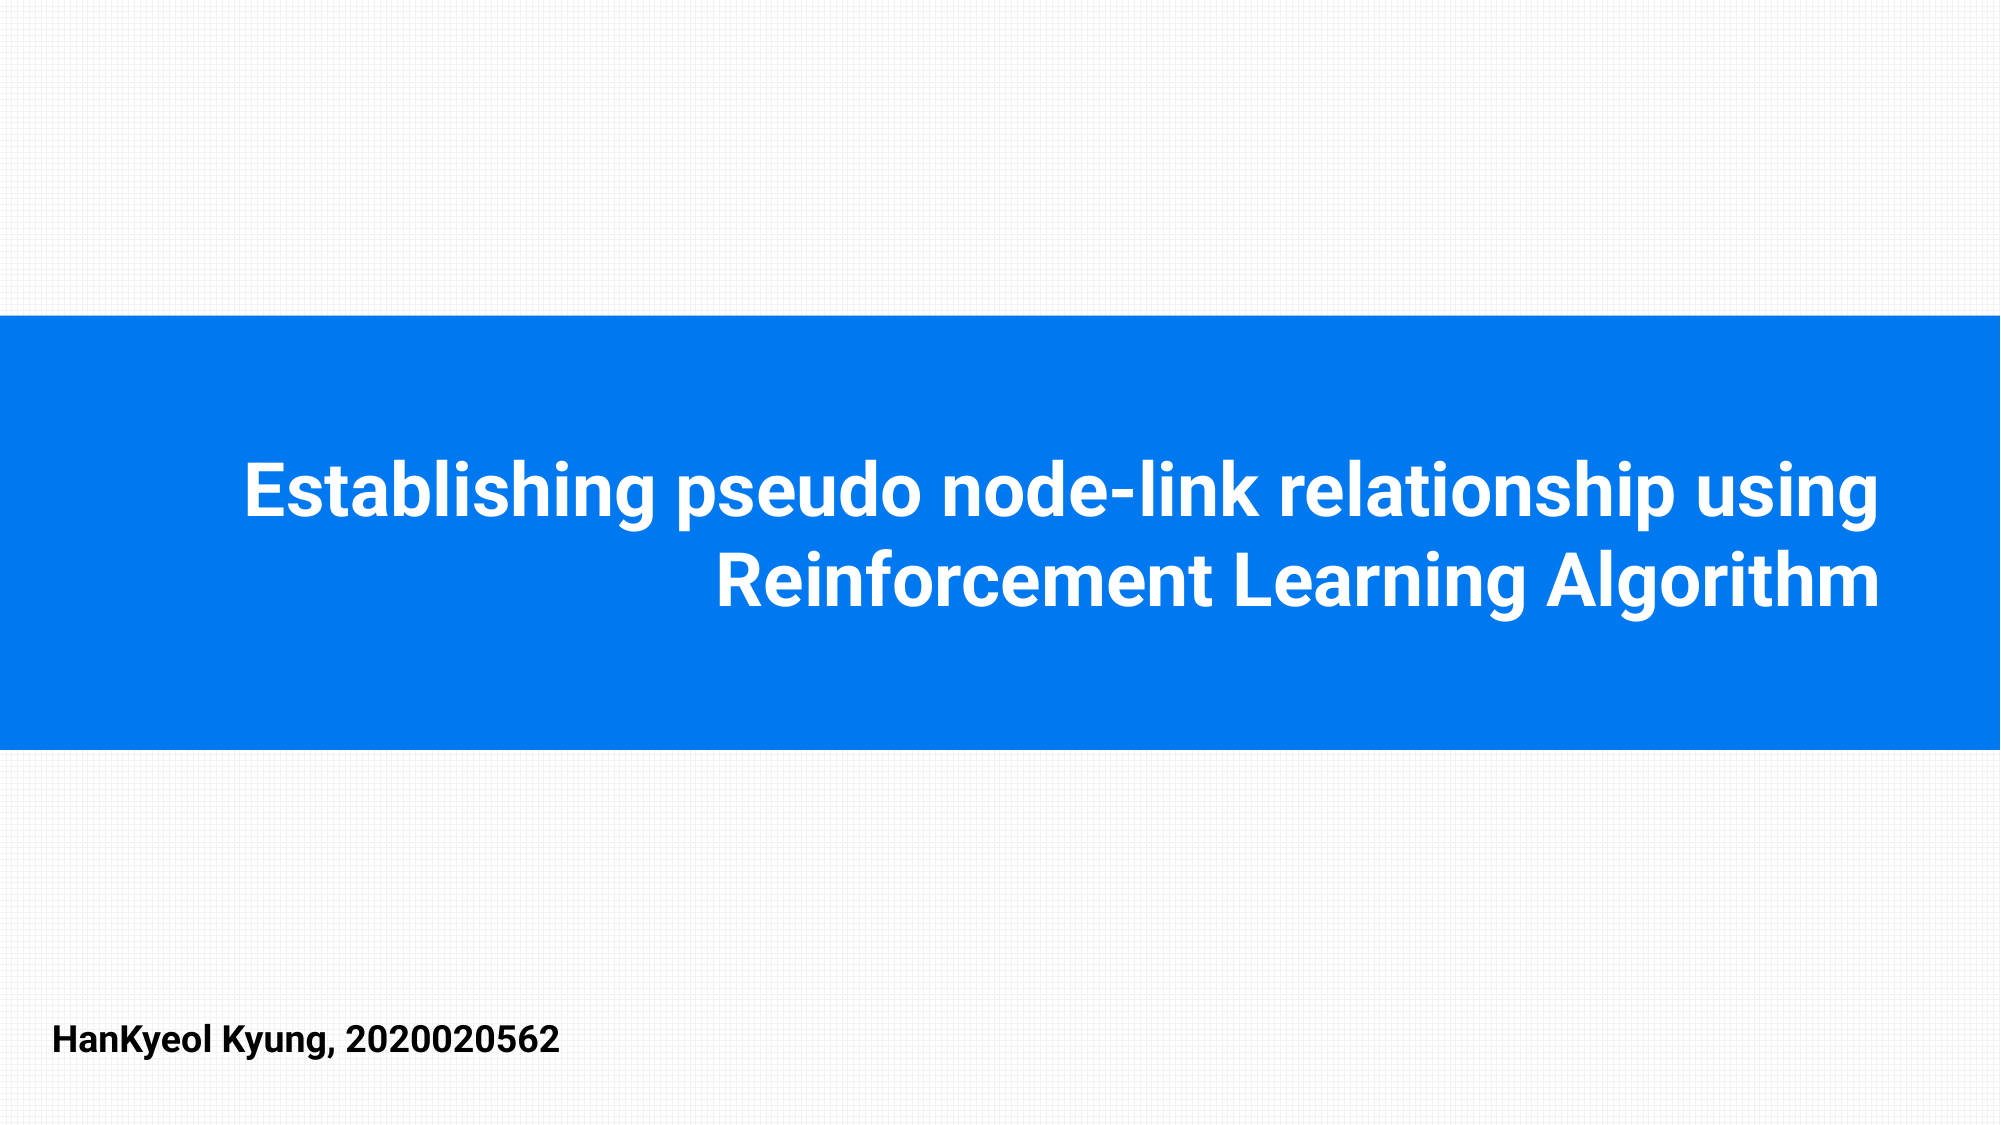

Establishing pseudo node-link relationship using Reinforcement Learning Algorithm
HanKyeol Kyung, 2020020562